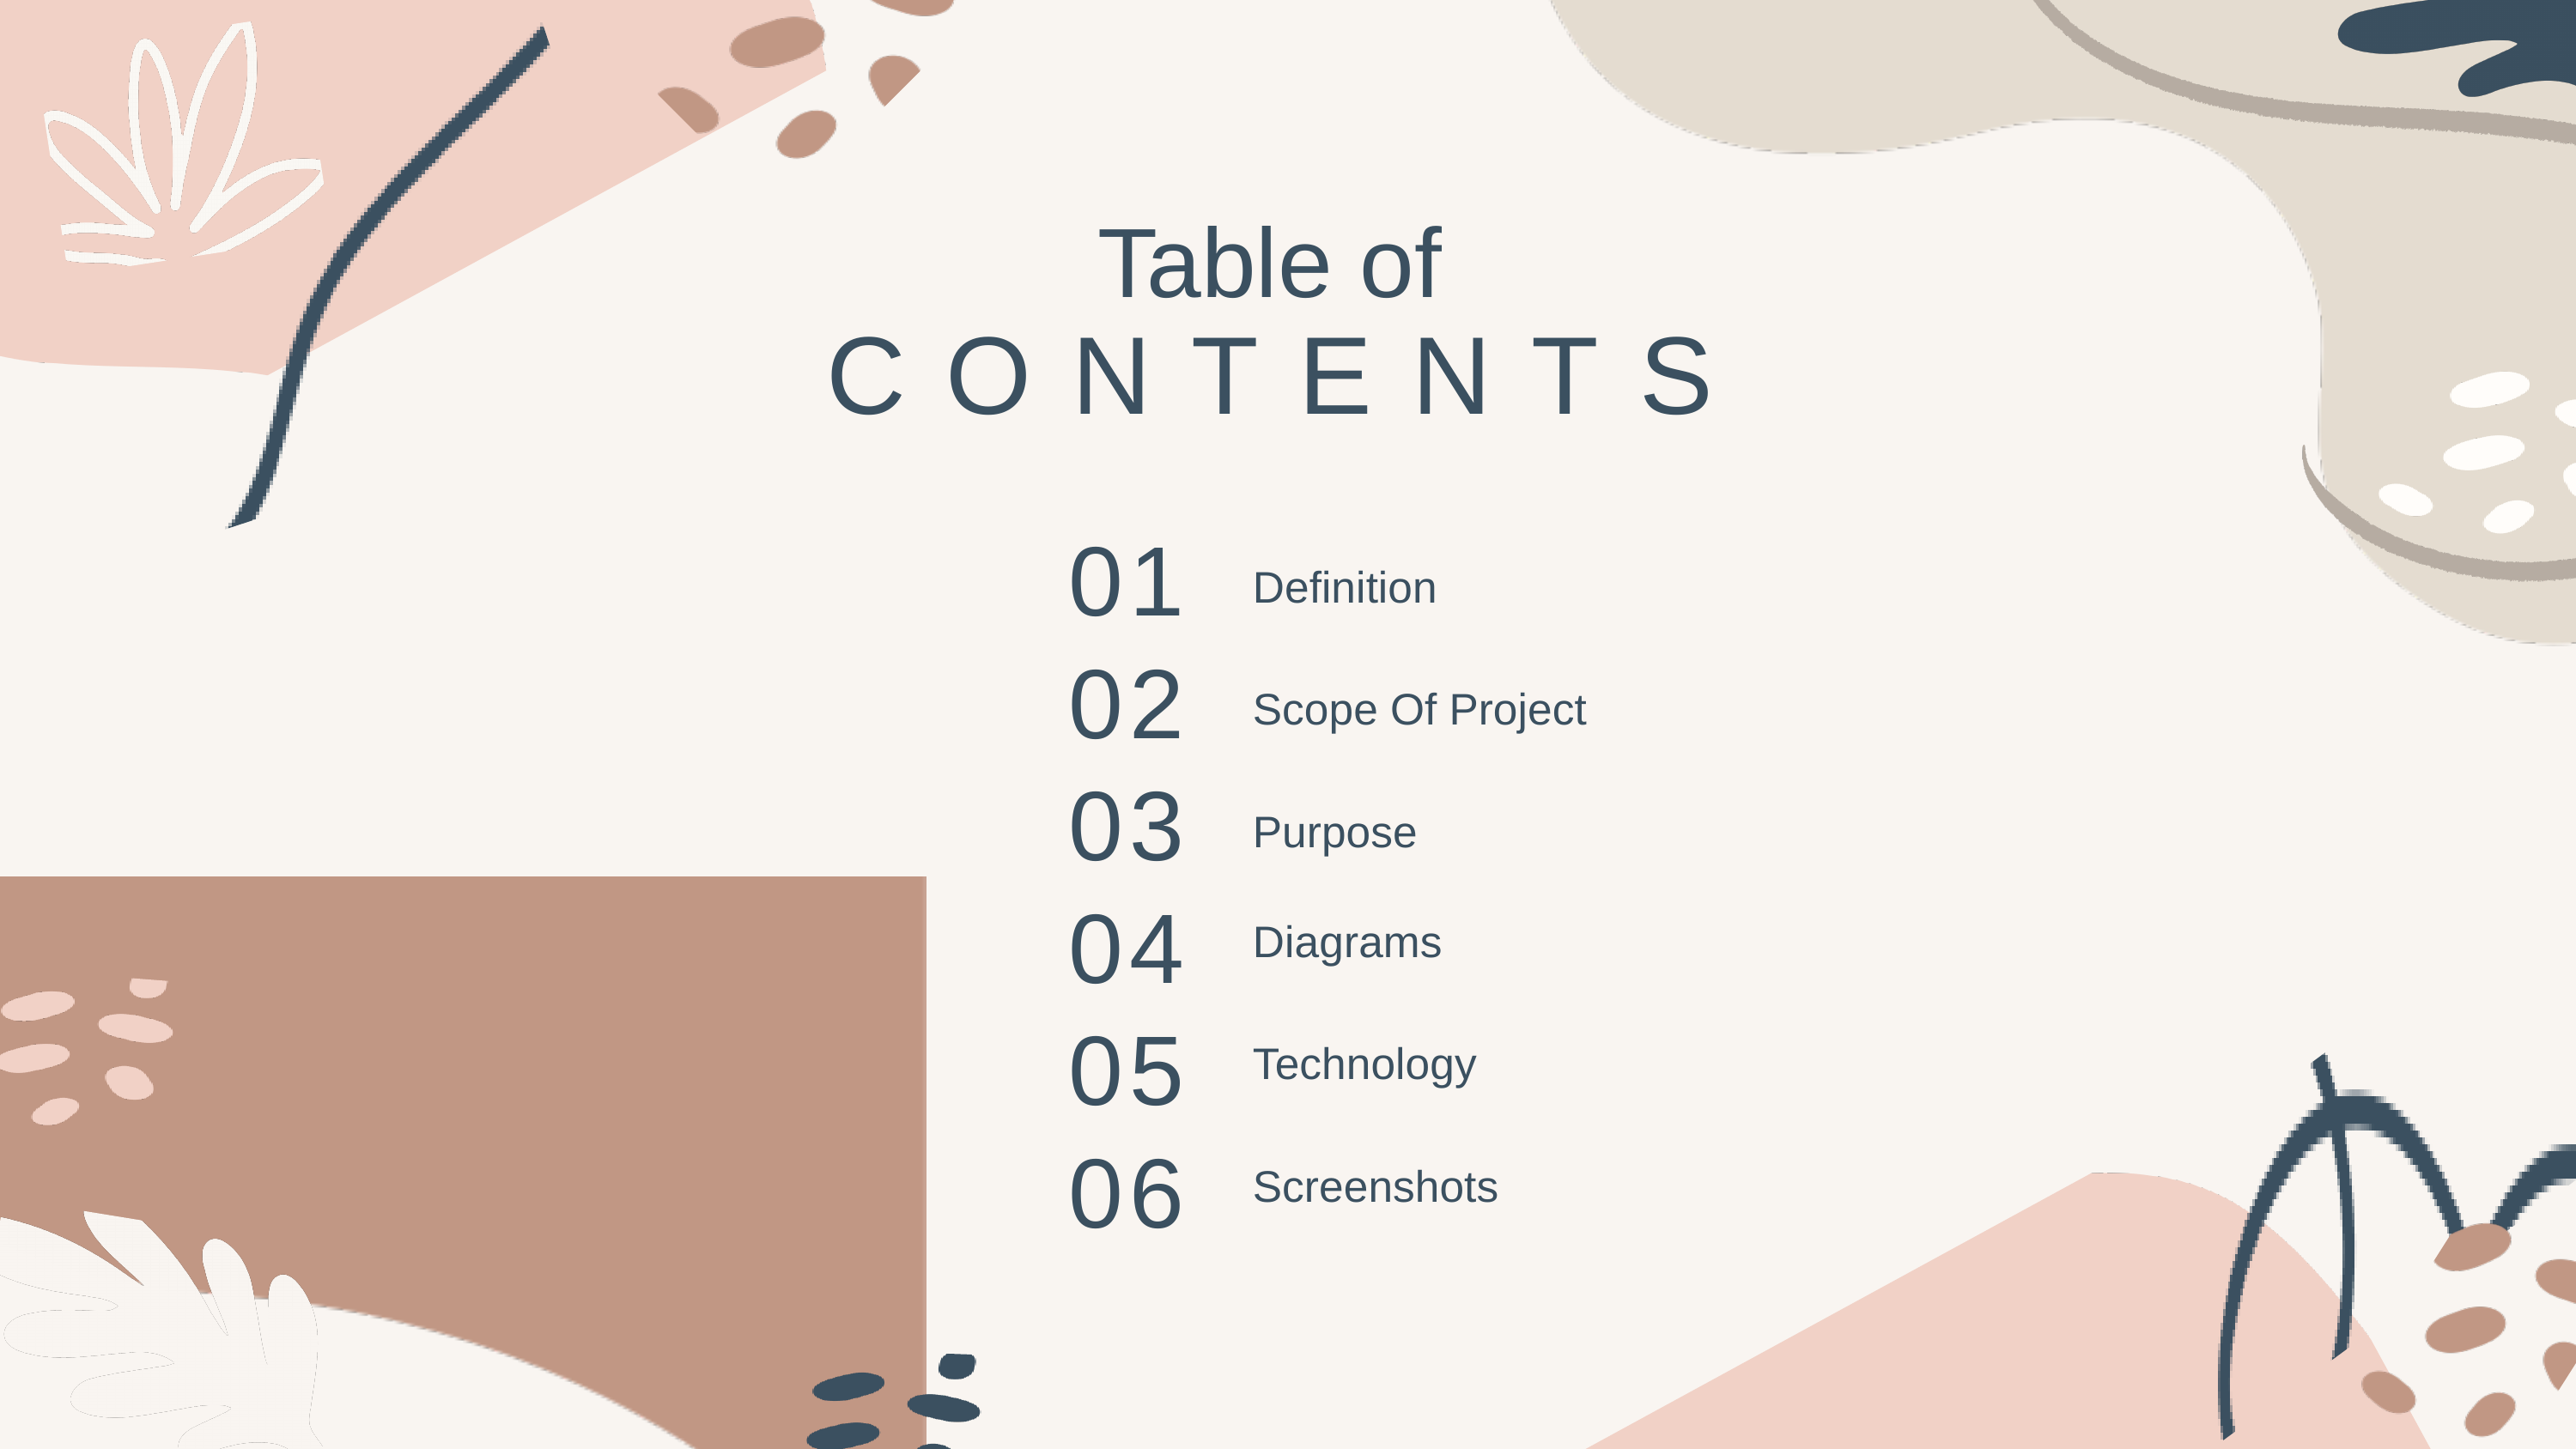

Table of
CONTENTS

01
Definition
02
Scope Of Project
03
Purpose
04

Diagrams

05
Technology

06
Screenshots